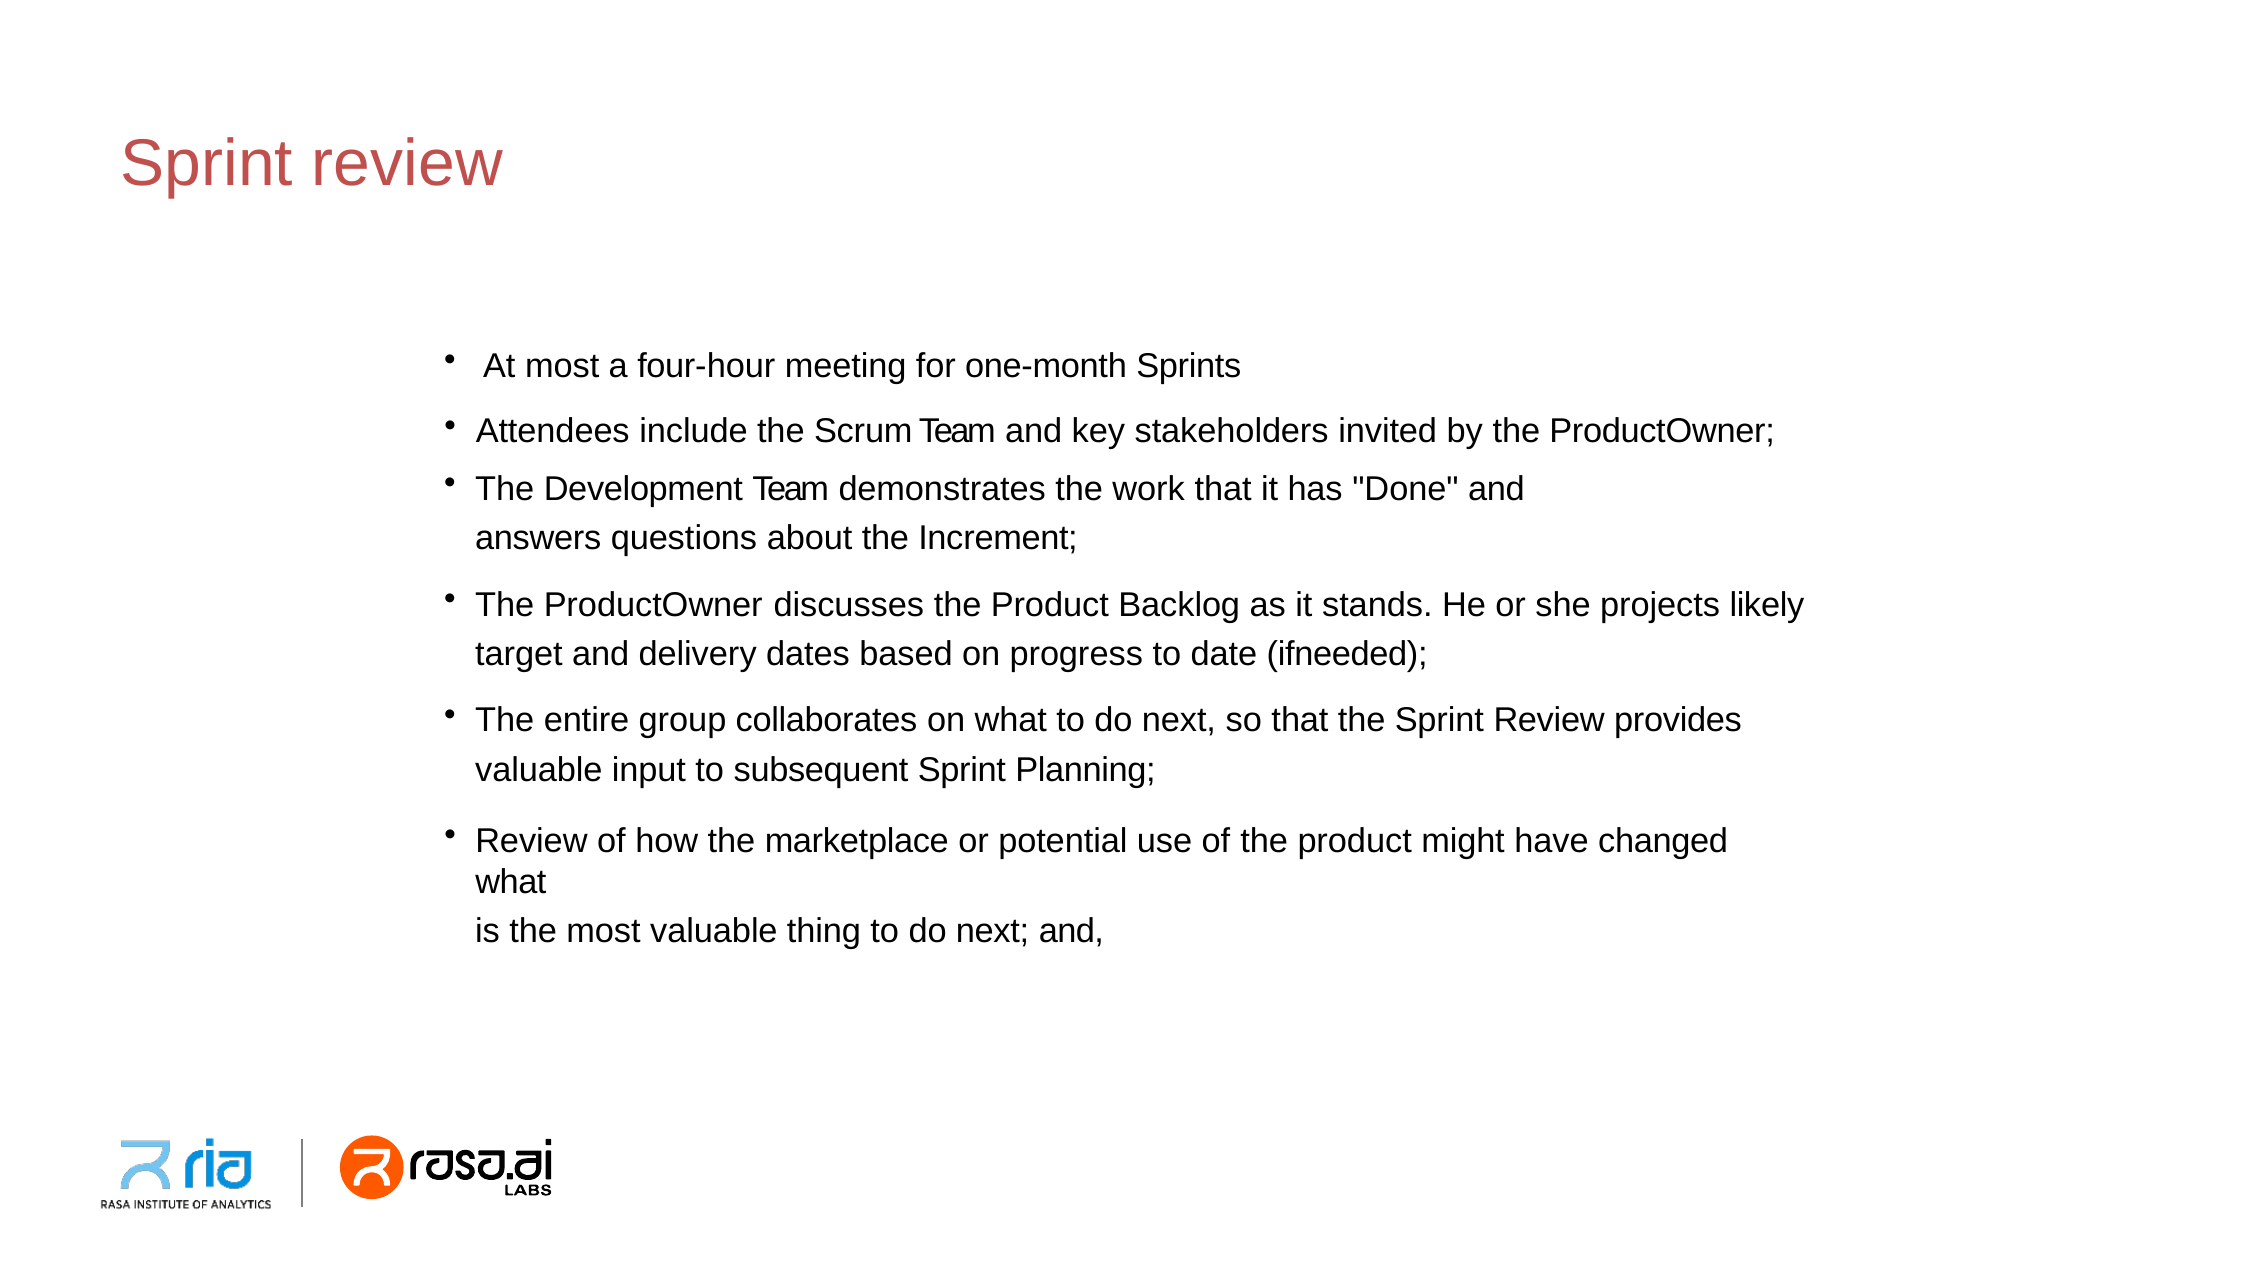

Sprint review
At most a four-hour meeting for one-month Sprints
Attendees include the Scrum Team and key stakeholders invited by the ProductOwner;
The Development Team demonstrates the work that it has "Done" and answers questions about the Increment;
The ProductOwner discusses the Product Backlog as it stands. He or she projects likely target and delivery dates based on progress to date (ifneeded);
The entire group collaborates on what to do next, so that the Sprint Review provides valuable input to subsequent Sprint Planning;
Review of how the marketplace or potential use of the product might have changed what
is the most valuable thing to do next; and,